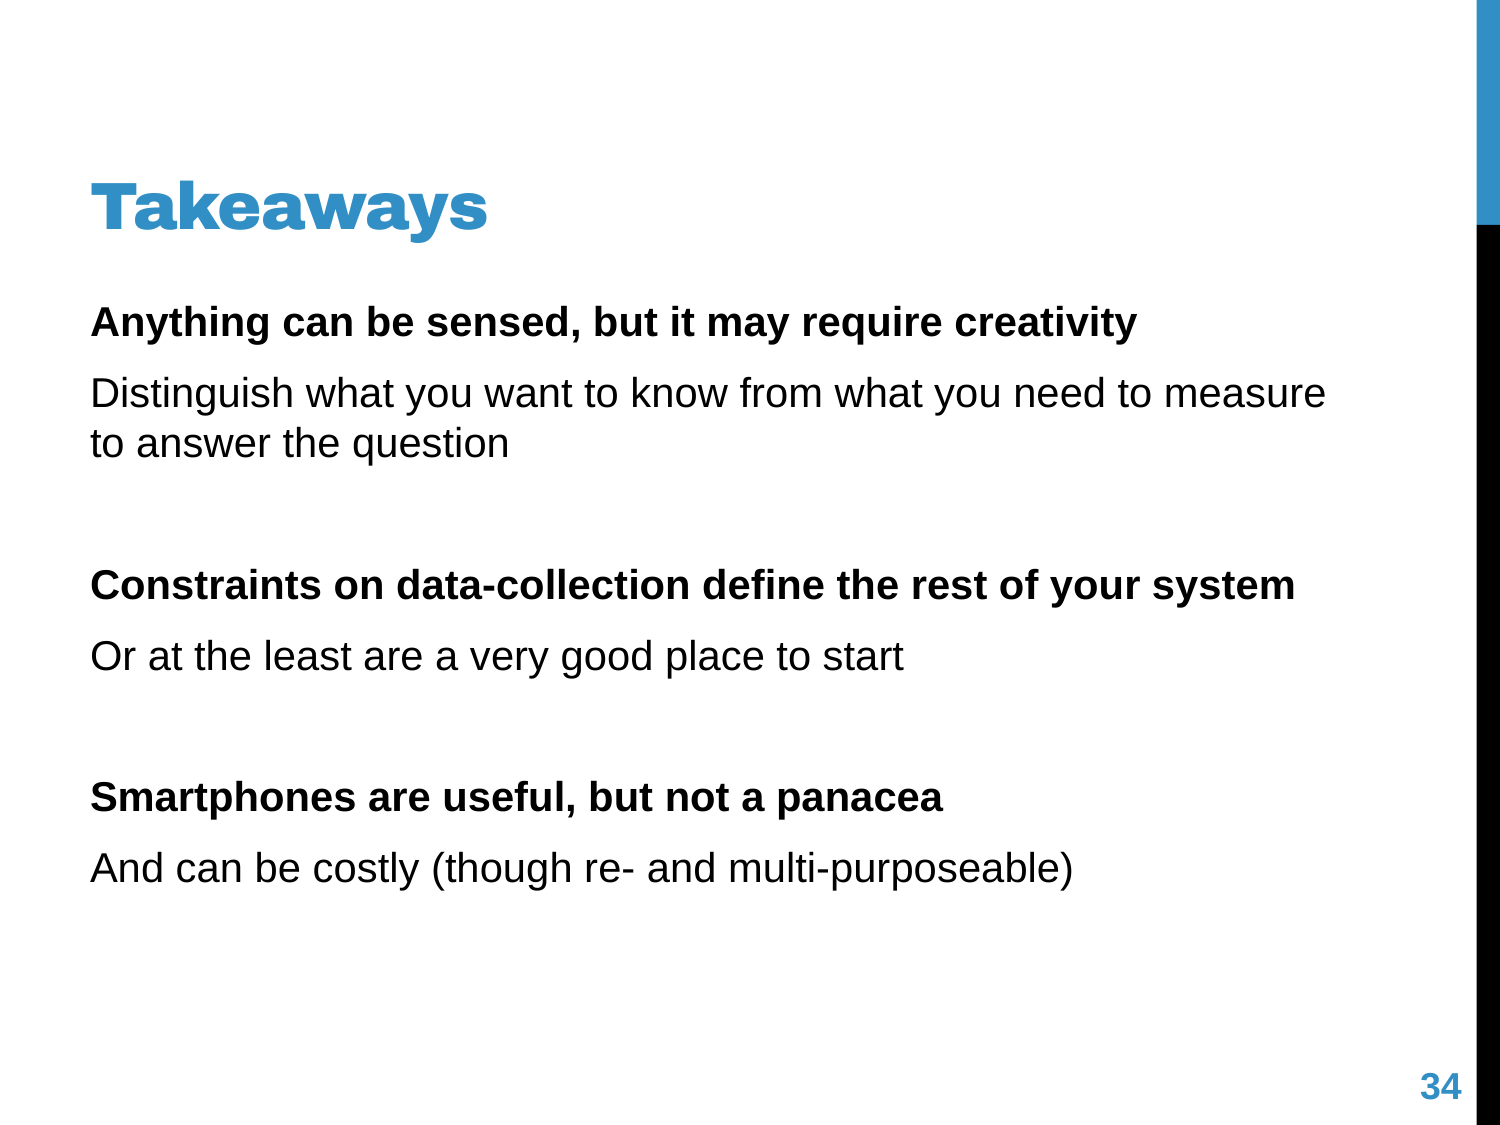

# Takeaways
Anything can be sensed, but it may require creativity
Distinguish what you want to know from what you need to measure to answer the question

Constraints on data-collection define the rest of your system
Or at the least are a very good place to start

Smartphones are useful, but not a panacea
And can be costly (though re- and multi-purposeable)
34